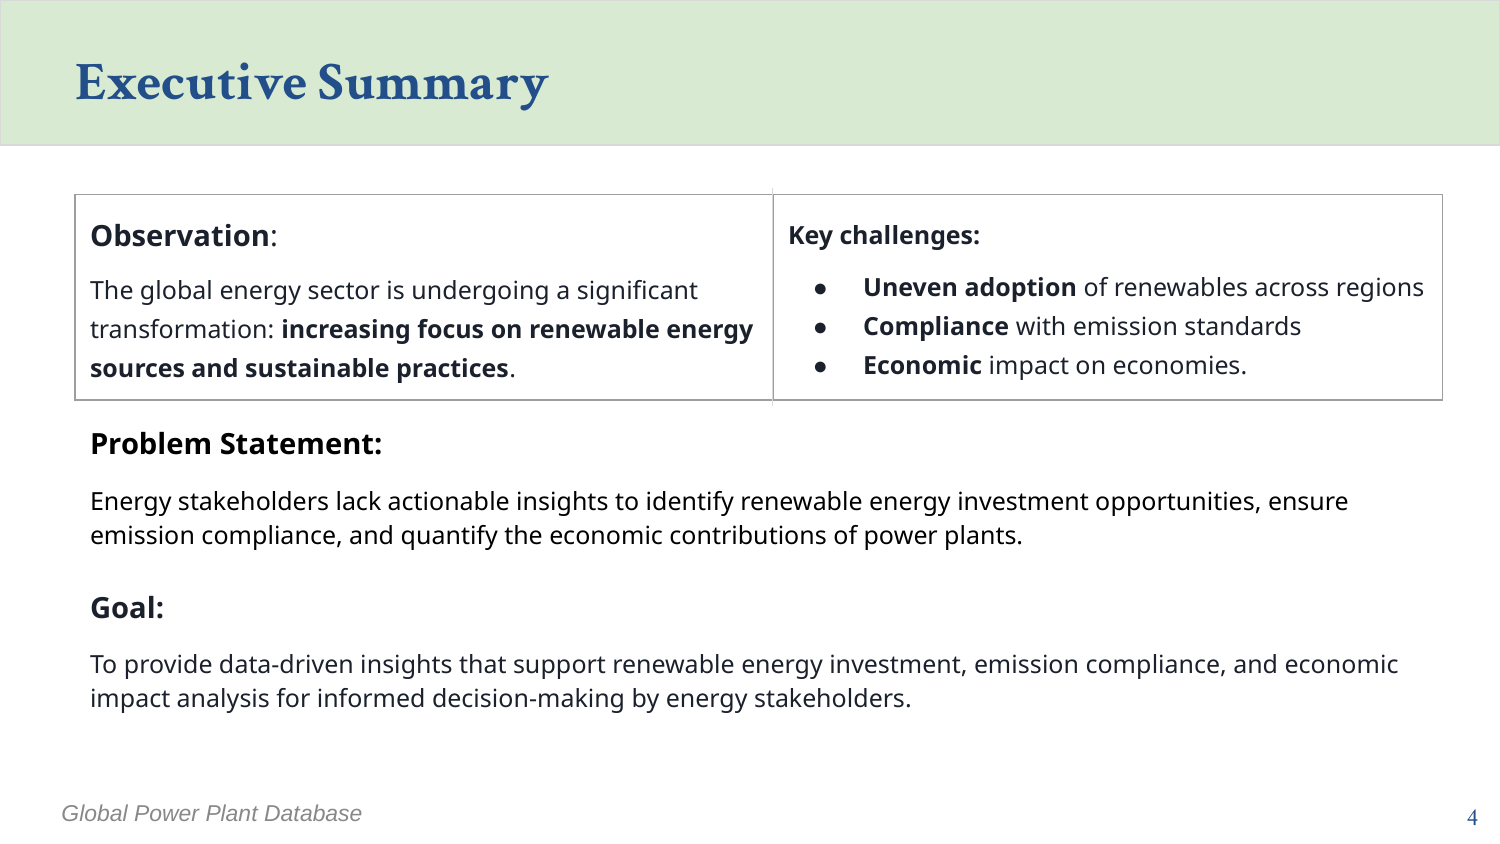

# Executive Summary

Problem Statement:

Energy stakeholders lack actionable insights to identify renewable energy investment opportunities, ensure emission compliance, and quantify the economic contributions of power plants.

Goal:

To provide data-driven insights that support renewable energy investment, emission compliance, and economic impact analysis for informed decision-making by energy stakeholders.

| Observation: The global energy sector is undergoing a significant transformation: increasing focus on renewable energy sources and sustainable practices. | Key challenges: Uneven adoption of renewables across regions Compliance with emission standards Economic impact on economies. |
| --- | --- |
4